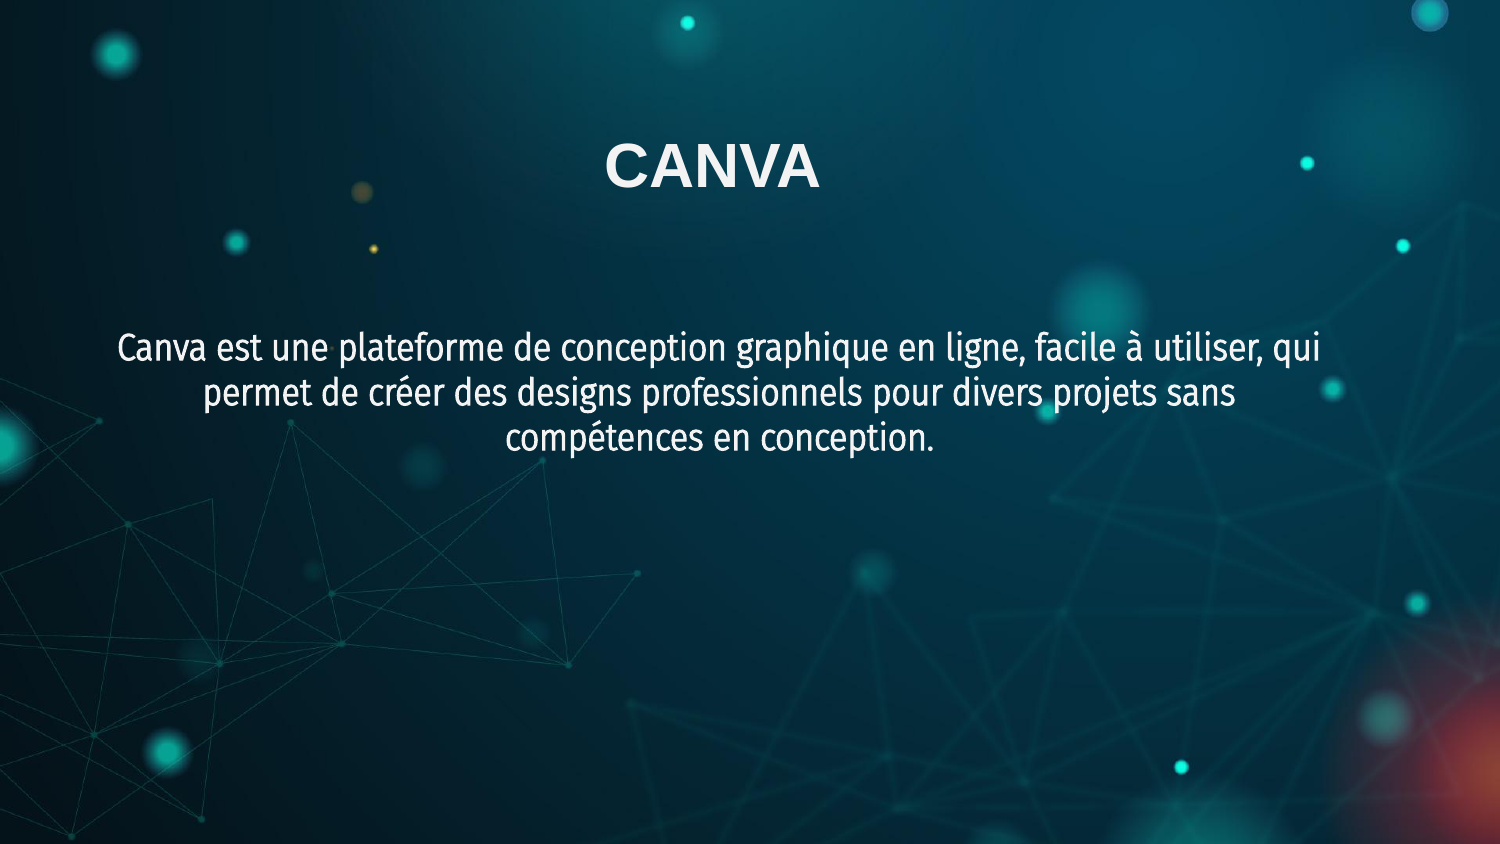

# CANVA
Canva est une plateforme de conception graphique en ligne, facile à utiliser, qui permet de créer des designs professionnels pour divers projets sans compétences en conception.